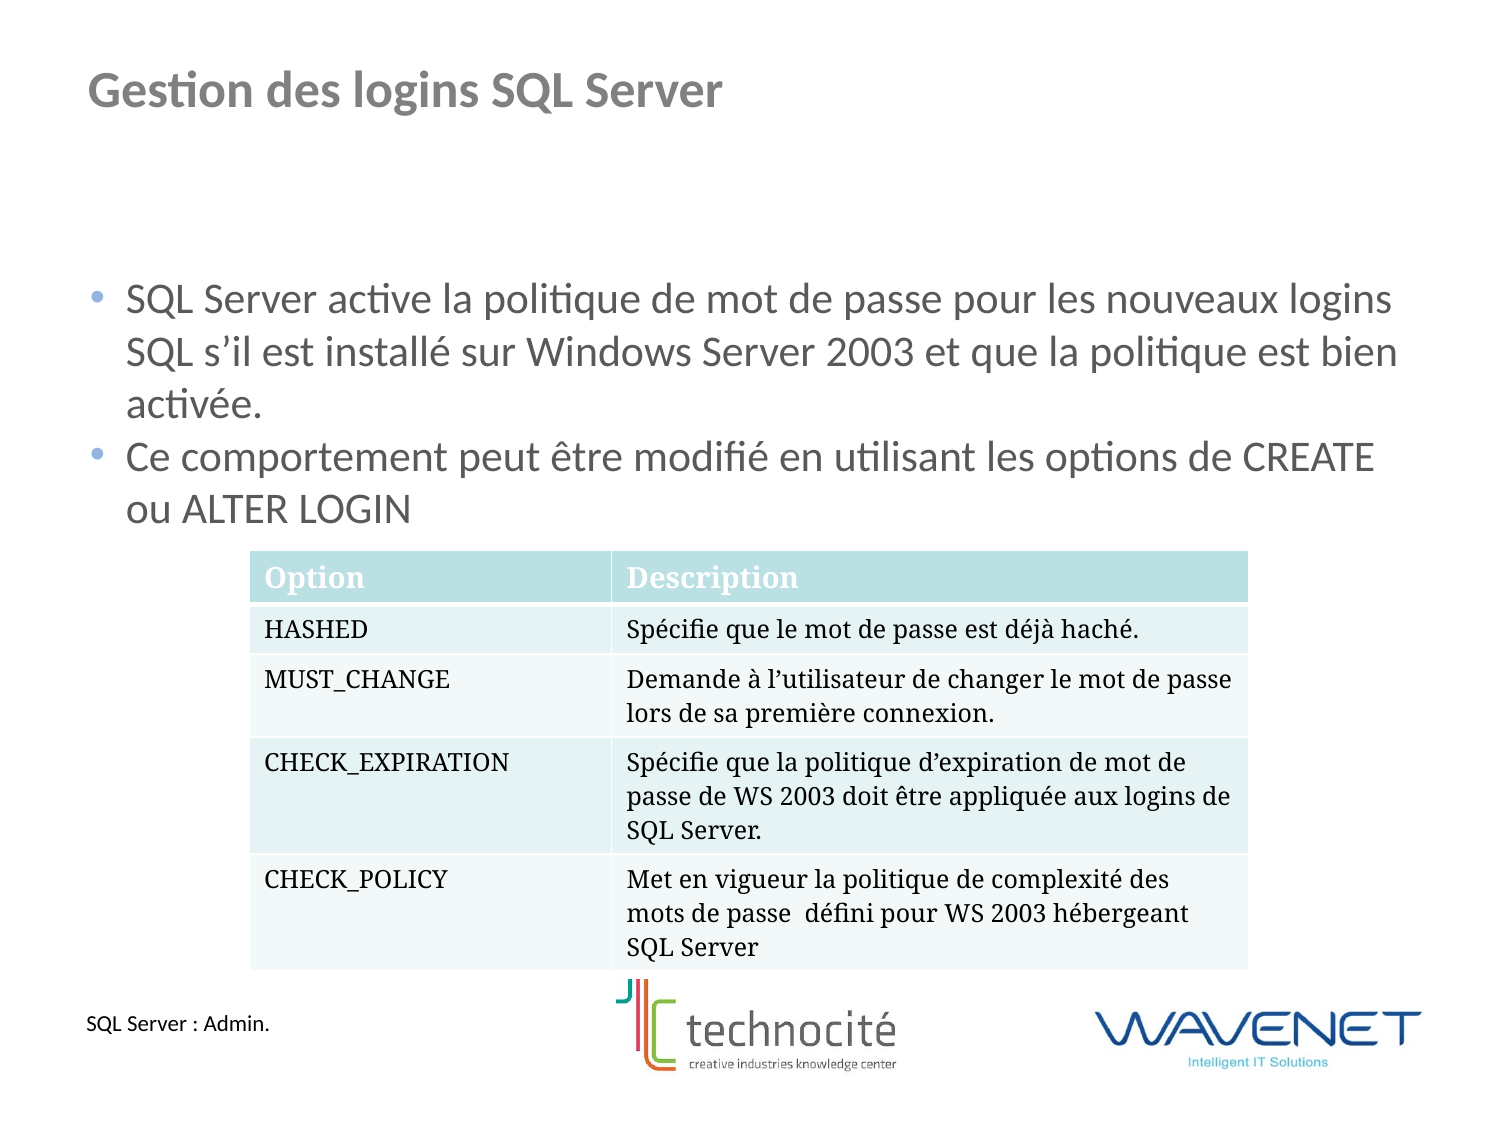

Gestion des logins SQL Server
SQL Server active la politique de mot de passe pour les nouveaux logins SQL s’il est installé sur Windows Server 2003 et que la politique est bien activée.
Ce comportement peut être modifié en utilisant les options de CREATE ou ALTER LOGIN
| Option | Description |
| --- | --- |
| HASHED | Spécifie que le mot de passe est déjà haché. |
| MUST\_CHANGE | Demande à l’utilisateur de changer le mot de passe lors de sa première connexion. |
| CHECK\_EXPIRATION | Spécifie que la politique d’expiration de mot de passe de WS 2003 doit être appliquée aux logins de SQL Server. |
| CHECK\_POLICY | Met en vigueur la politique de complexité des mots de passe défini pour WS 2003 hébergeant SQL Server |
SQL Server : Admin.